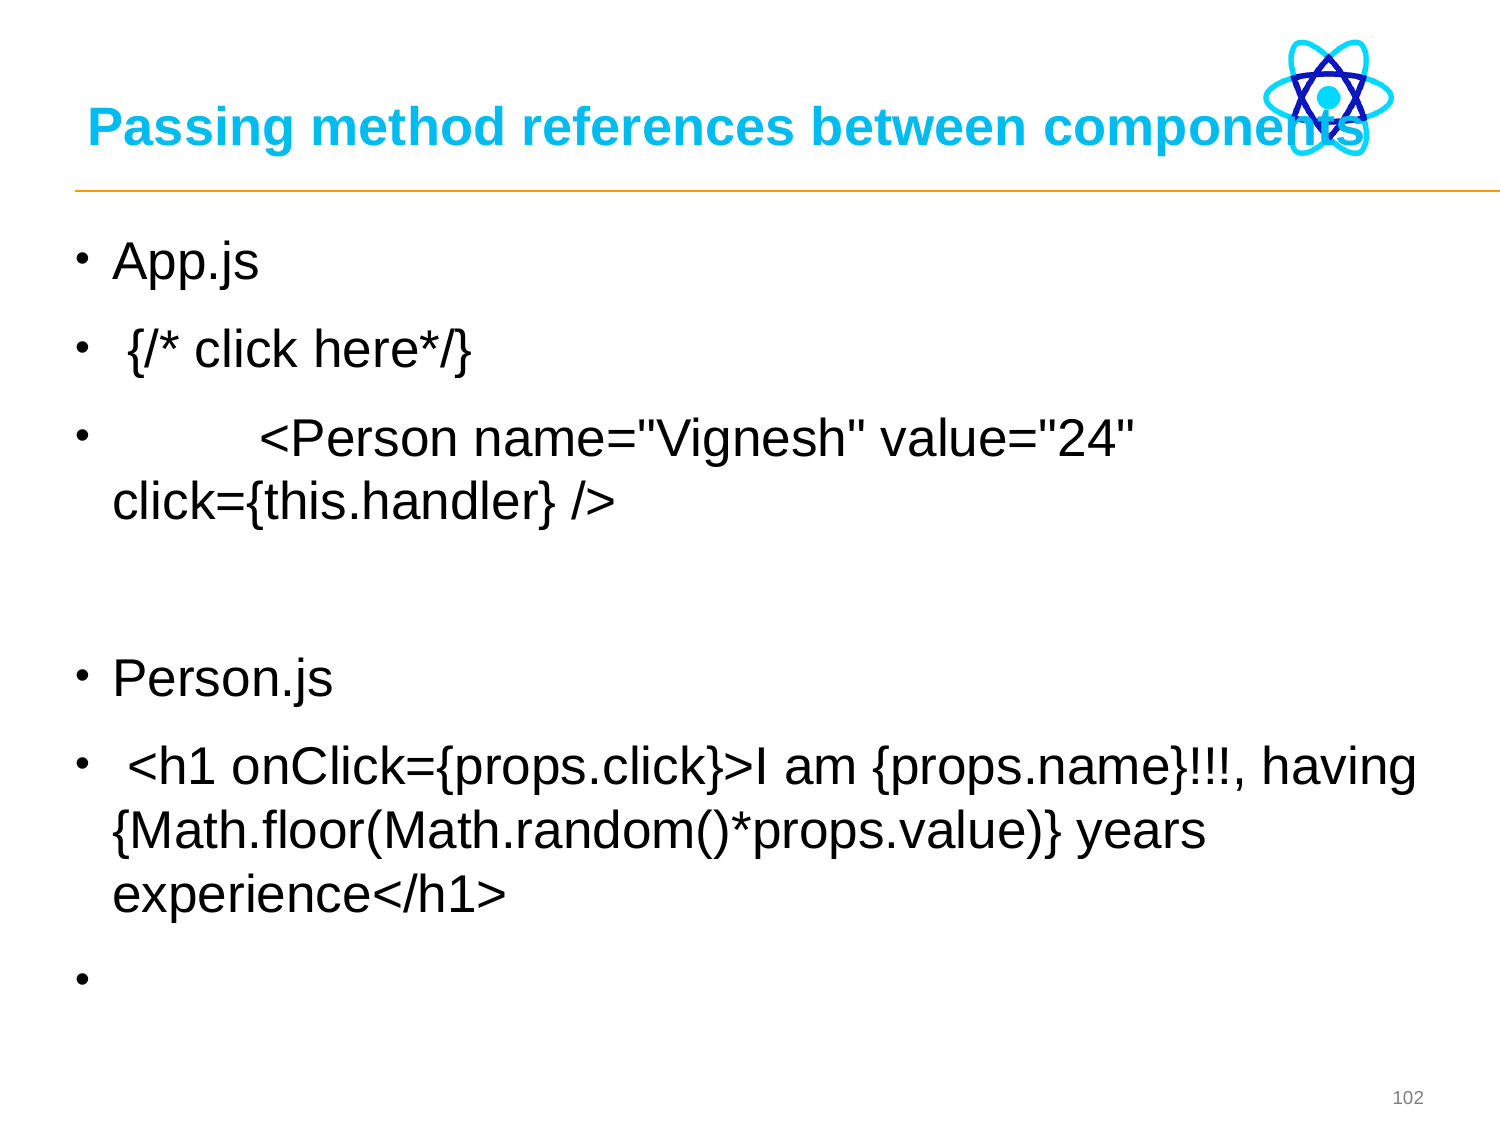

# Passing method references between components
App.js
 {/* click here*/}
          <Person name="Vignesh" value="24" click={this.handler} />

Person.js
 <h1 onClick={props.click}>I am {props.name}!!!, having {Math.floor(Math.random()*props.value)} years experience</h1>